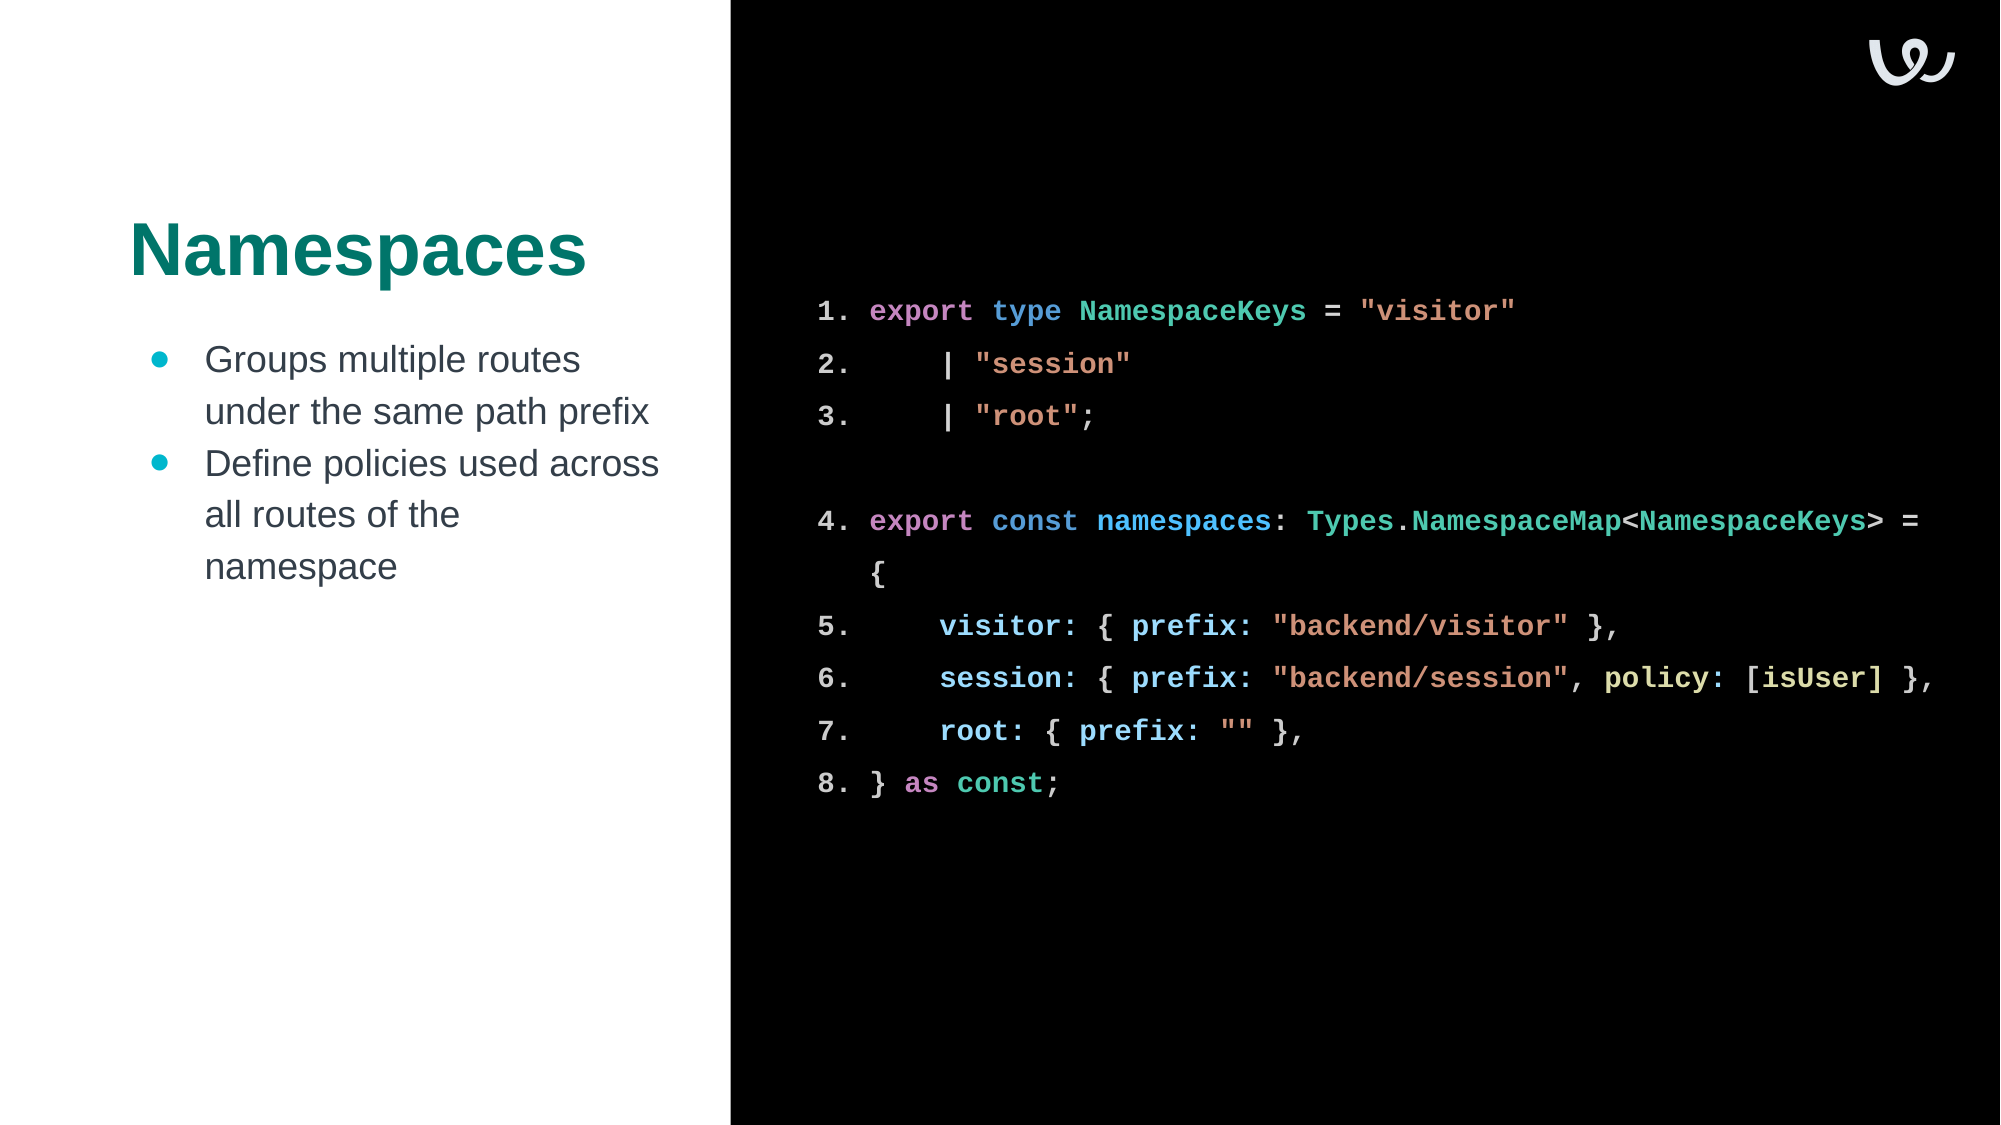

export type NamespaceKeys = "visitor"
    | "session"
    | "root";

export const namespaces: Types.NamespaceMap<NamespaceKeys> = {
    visitor: { prefix: "backend/visitor" },
    session: { prefix: "backend/session", policy: [isUser] },
    root: { prefix: "" },
} as const;

# Namespaces
Groups multiple routes under the same path prefix
Define policies used across all routes of the namespace